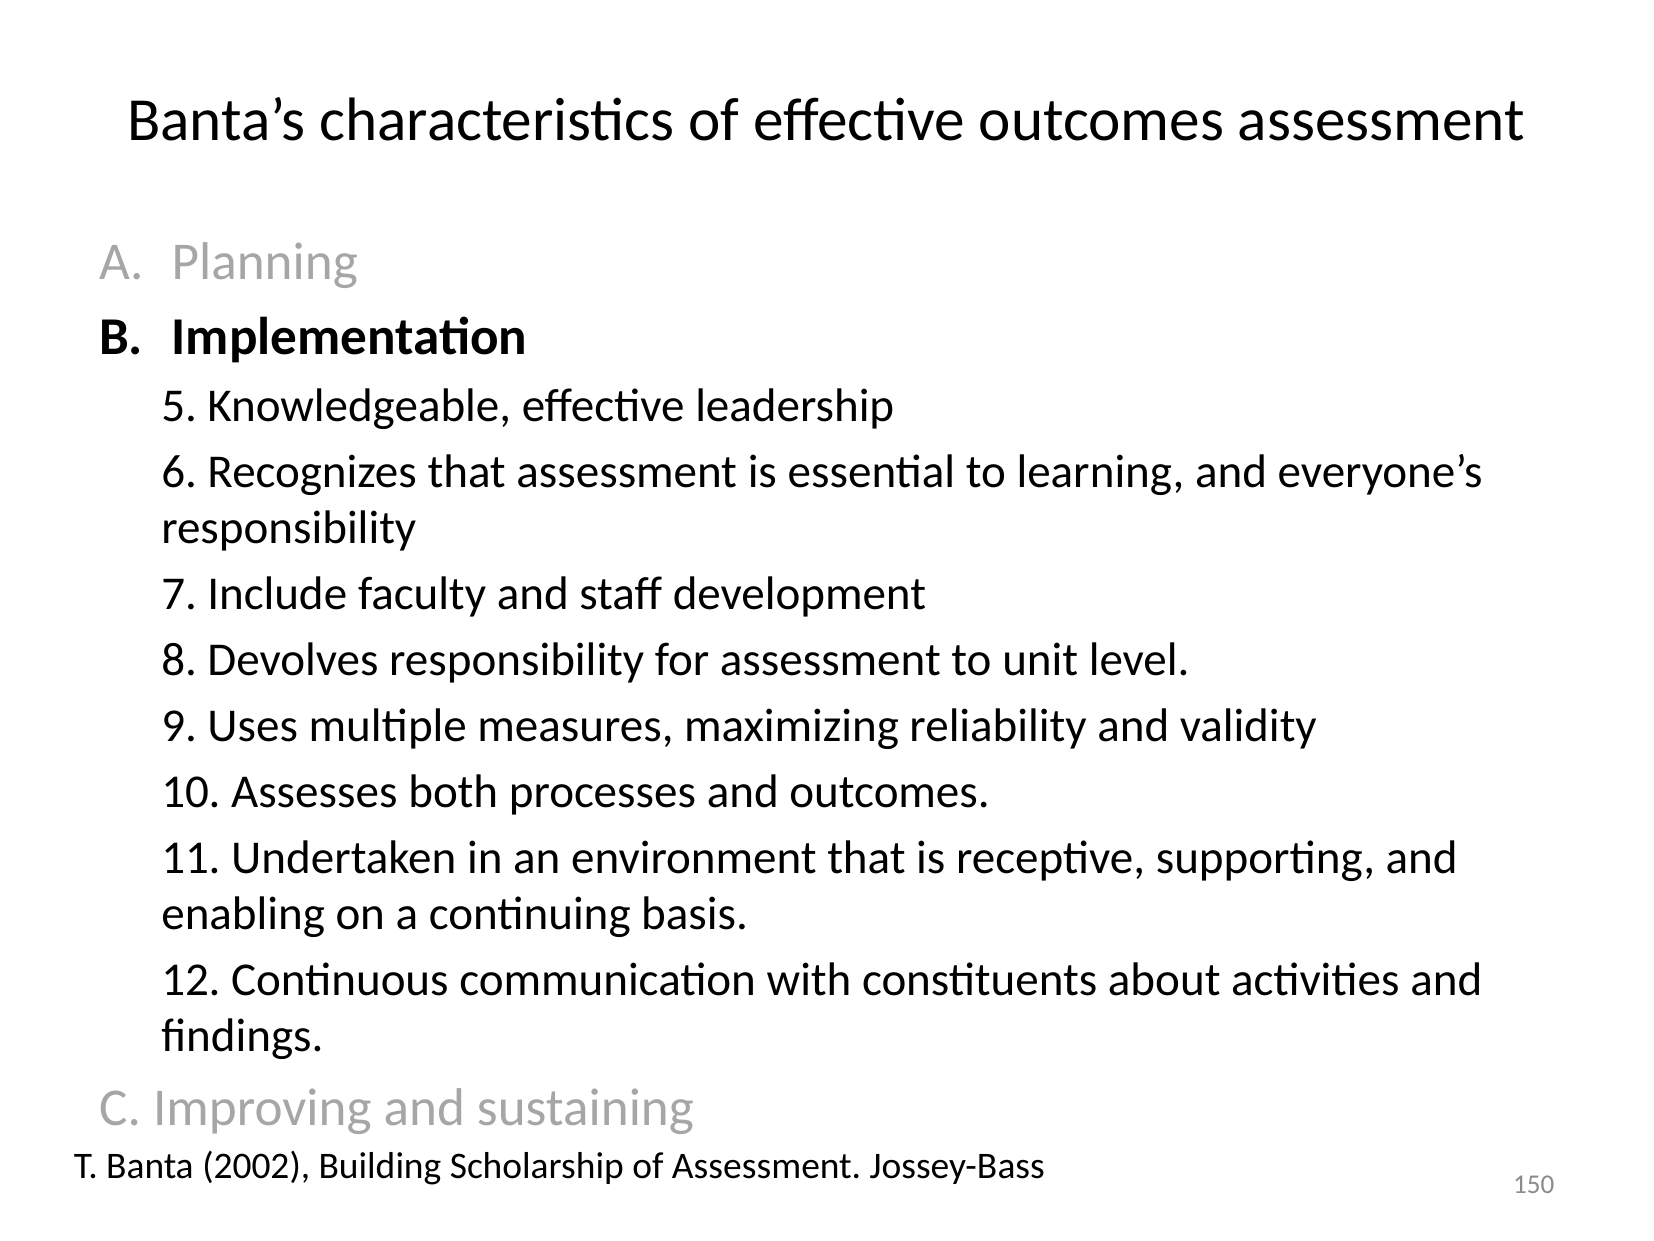

# Banta’s characteristics of effective outcomes assessment
Planning
Implementation
5. Knowledgeable, effective leadership
6. Recognizes that assessment is essential to learning, and everyone’s responsibility
7. Include faculty and staff development
8. Devolves responsibility for assessment to unit level.
9. Uses multiple measures, maximizing reliability and validity
10. Assesses both processes and outcomes.
11. Undertaken in an environment that is receptive, supporting, and enabling on a continuing basis.
12. Continuous communication with constituents about activities and findings.
C. Improving and sustaining

T. Banta (2002), Building Scholarship of Assessment. Jossey-Bass
150